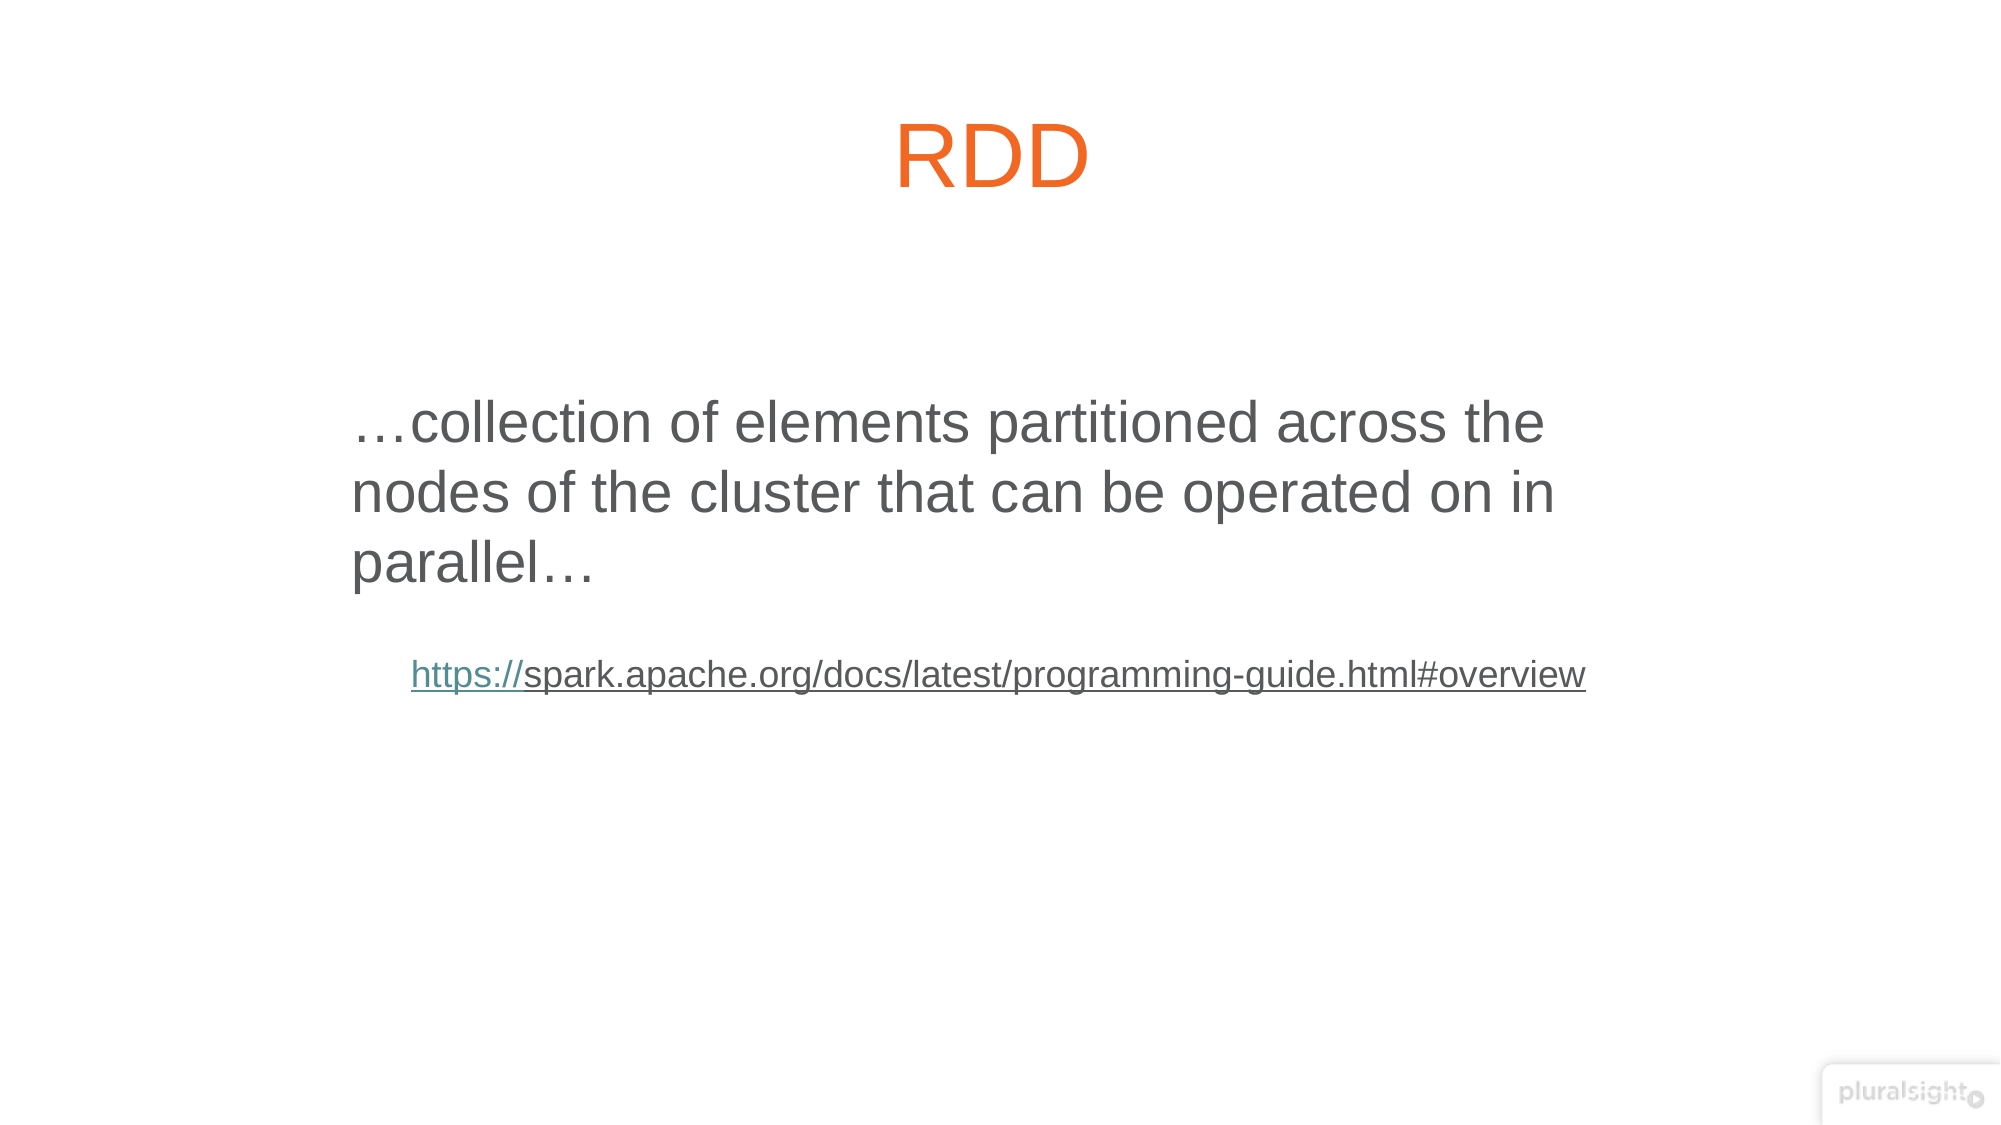

RDD
…collection of elements partitioned across the nodes of the cluster that can be operated on in parallel…

https://spark.apache.org/docs/latest/programming-guide.html#overview